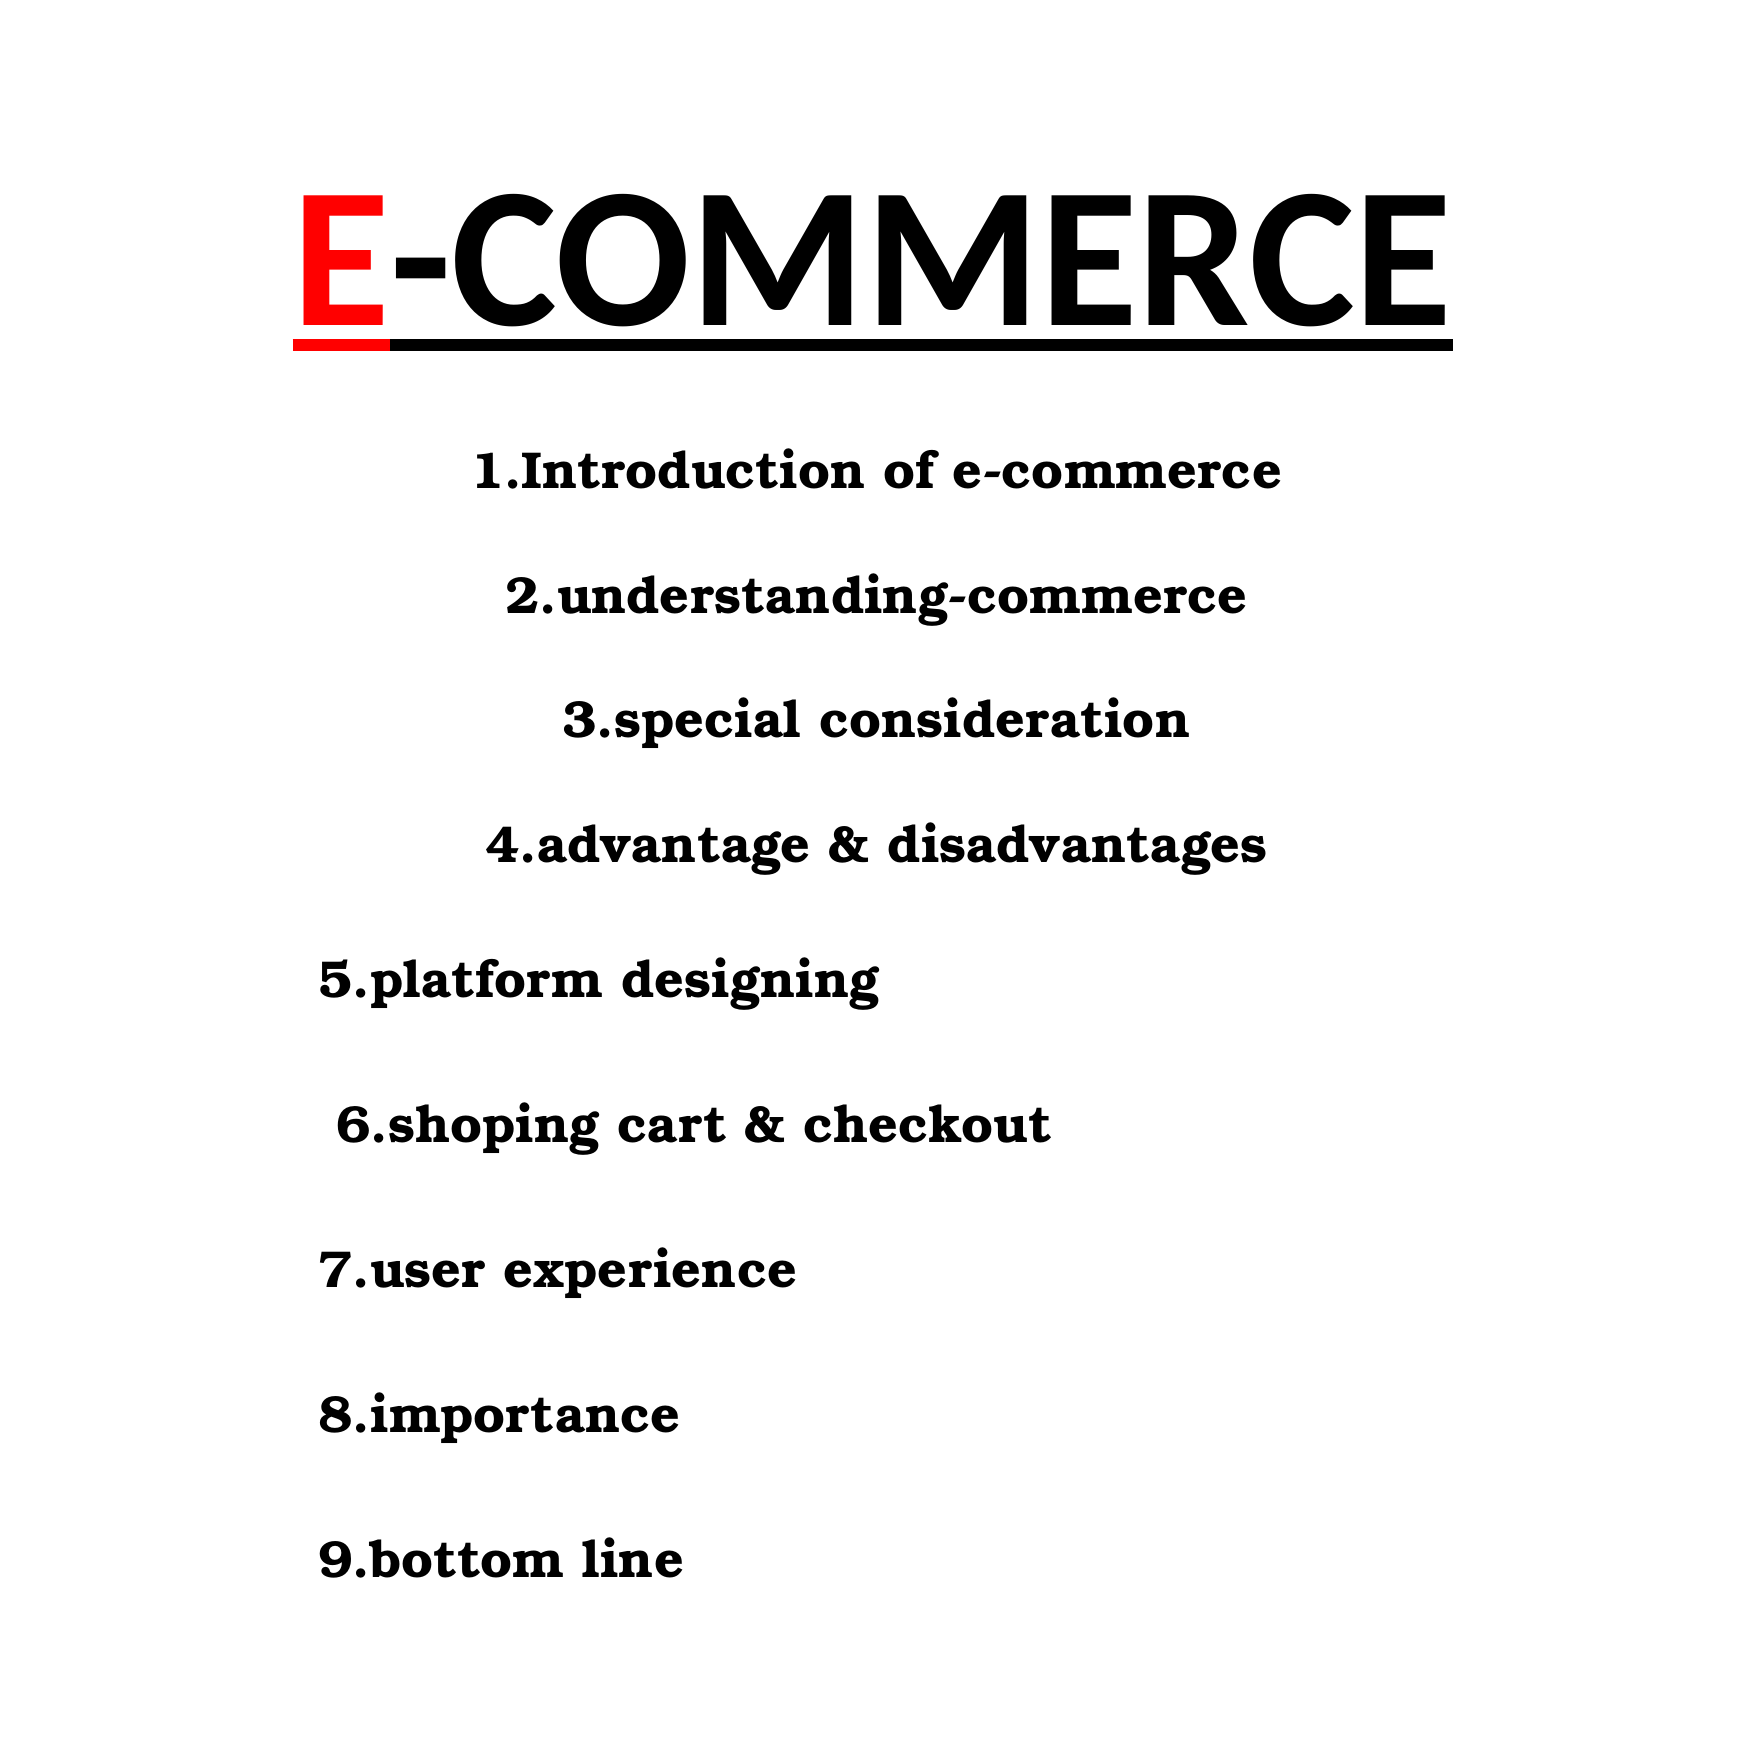

# E-COMMERCE
1.Introduction of e-commerce

2.understanding-commerce

3.special consideration

4.advantage & disadvantages

5.platform designing

 6.shoping cart & checkout

7.user experience

8.importance

9.bottom line